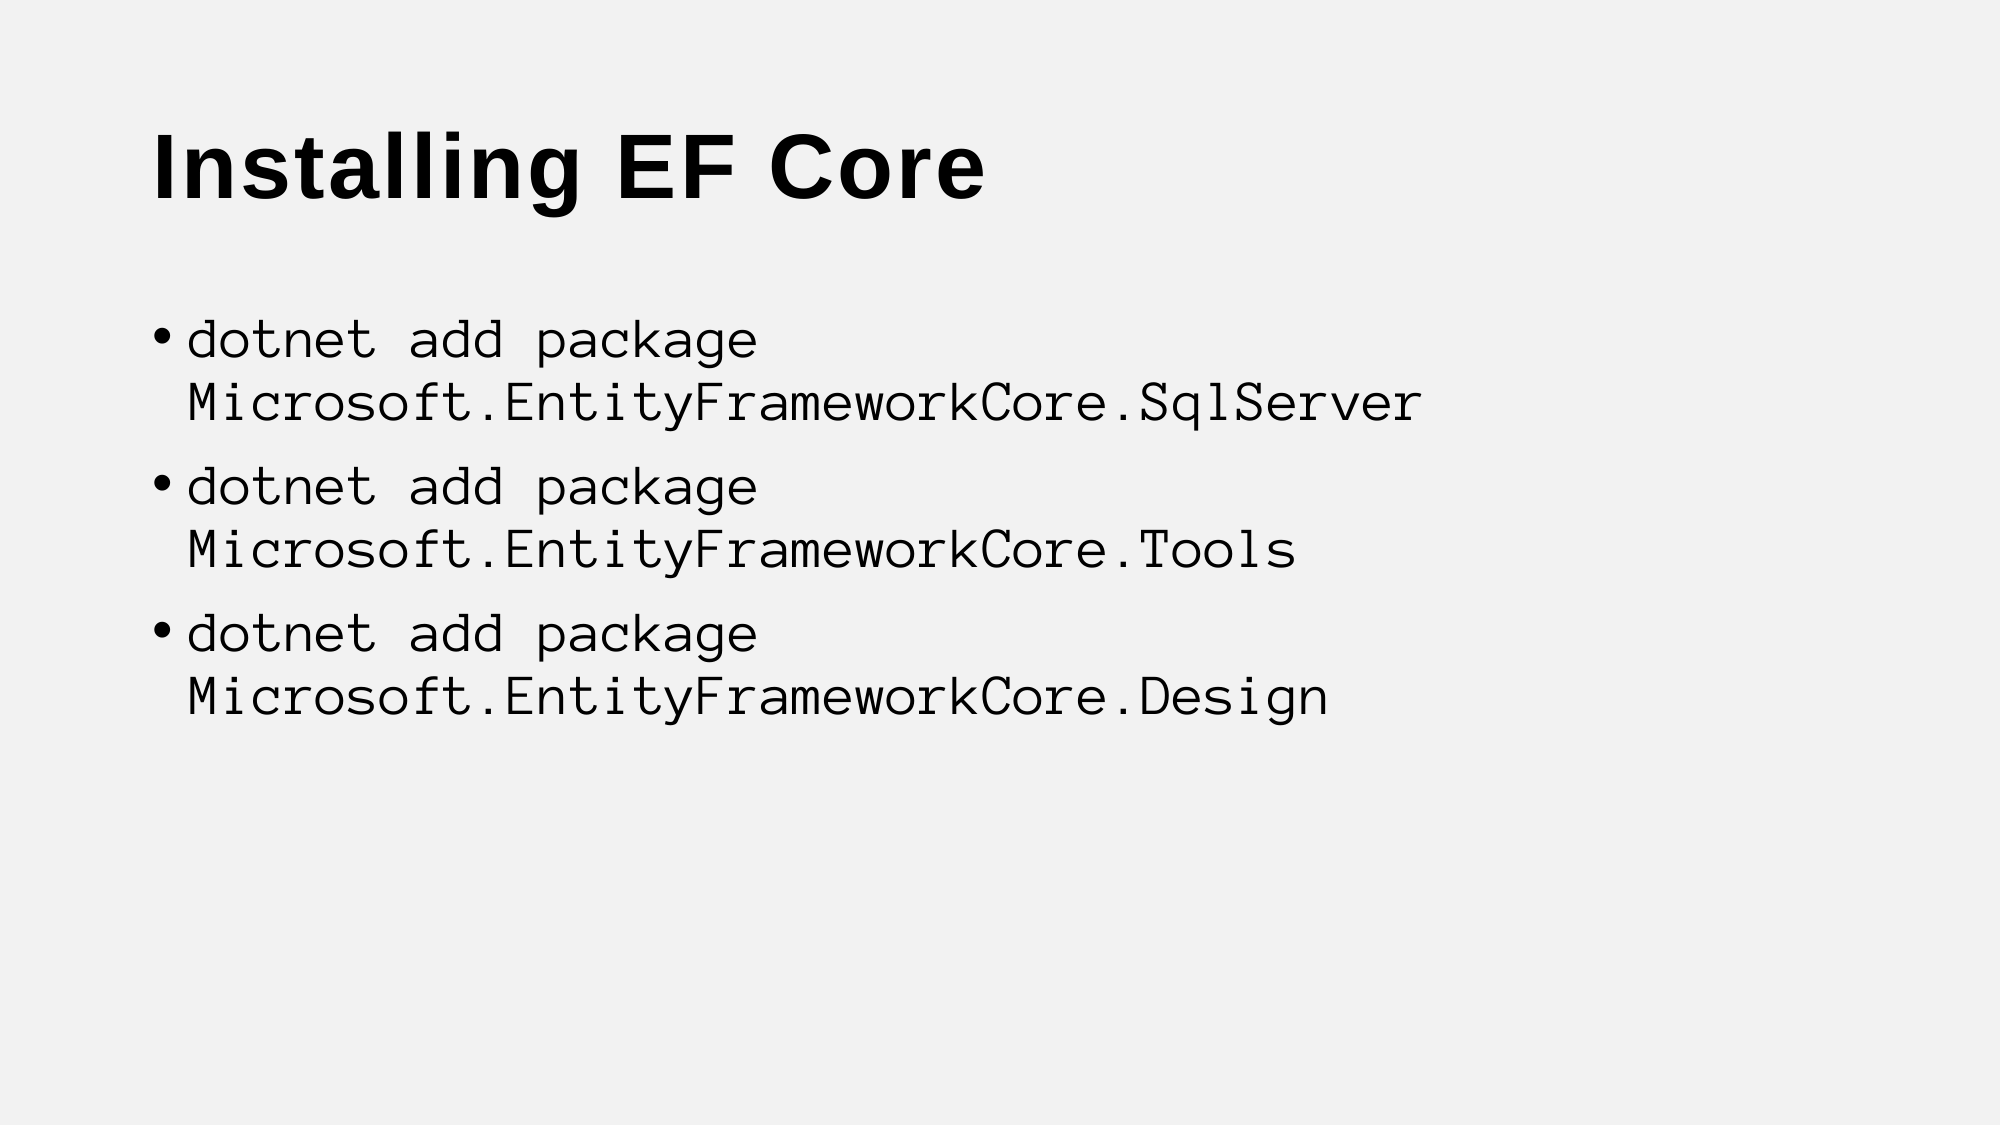

# Installing EF Core
dotnet add package Microsoft.EntityFrameworkCore.SqlServer
dotnet add package Microsoft.EntityFrameworkCore.Tools
dotnet add package Microsoft.EntityFrameworkCore.Design